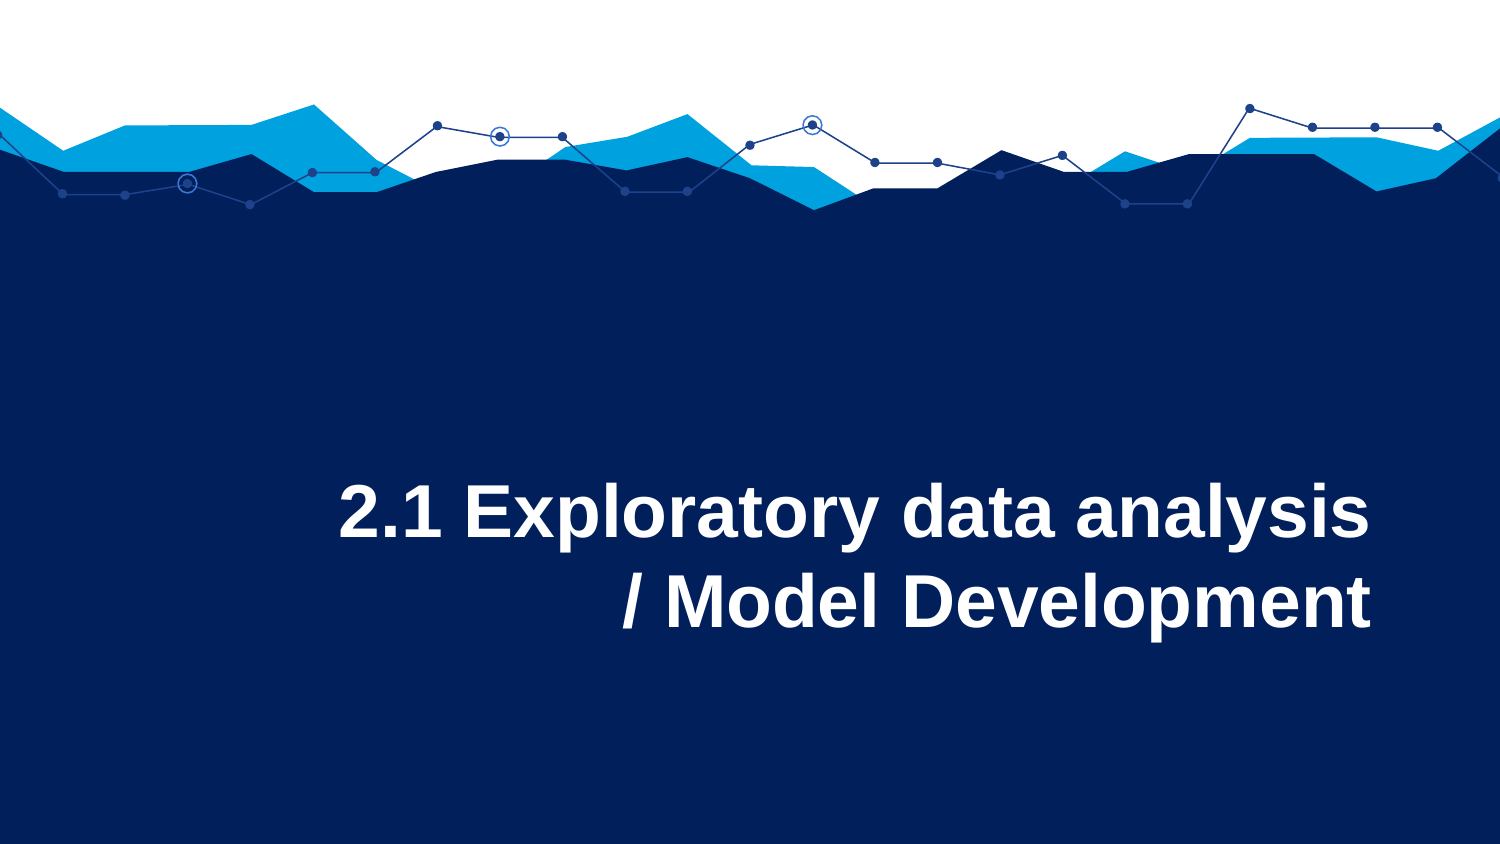

2.1 Exploratory data analysis
/ Model Development